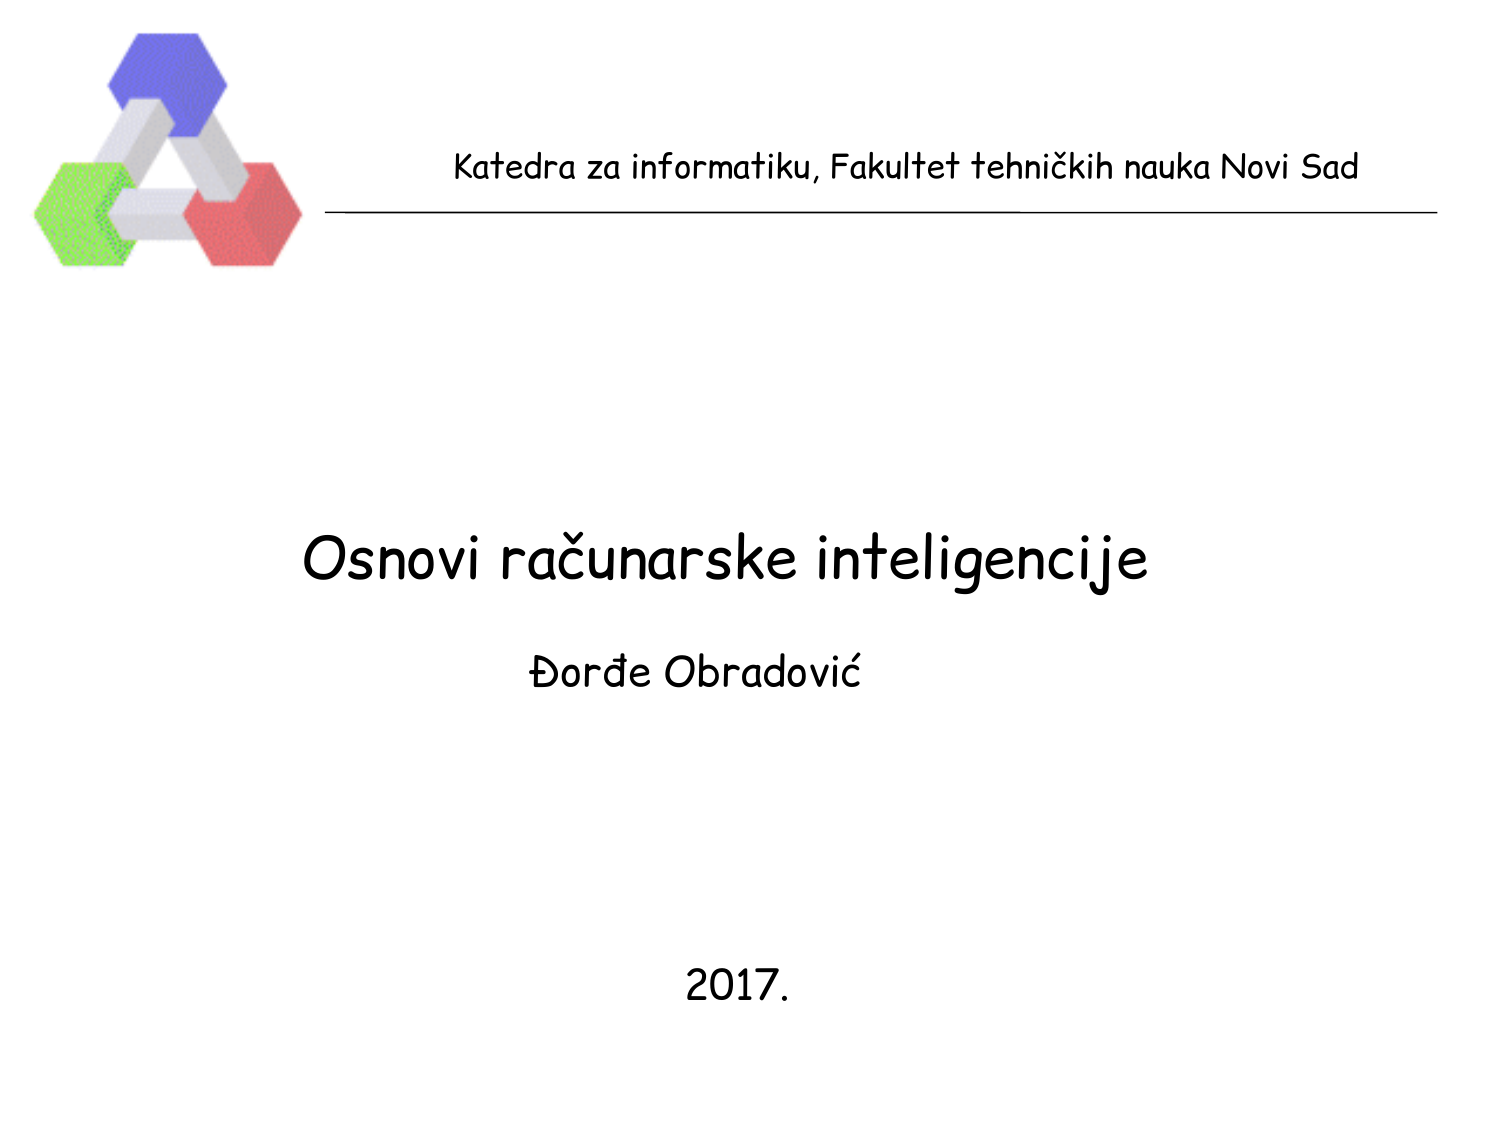

Katedra za informatiku, Fakultet tehničkih nauka Novi Sad

Osnovi računarske inteligencije
Đorđe Obradović
2017.